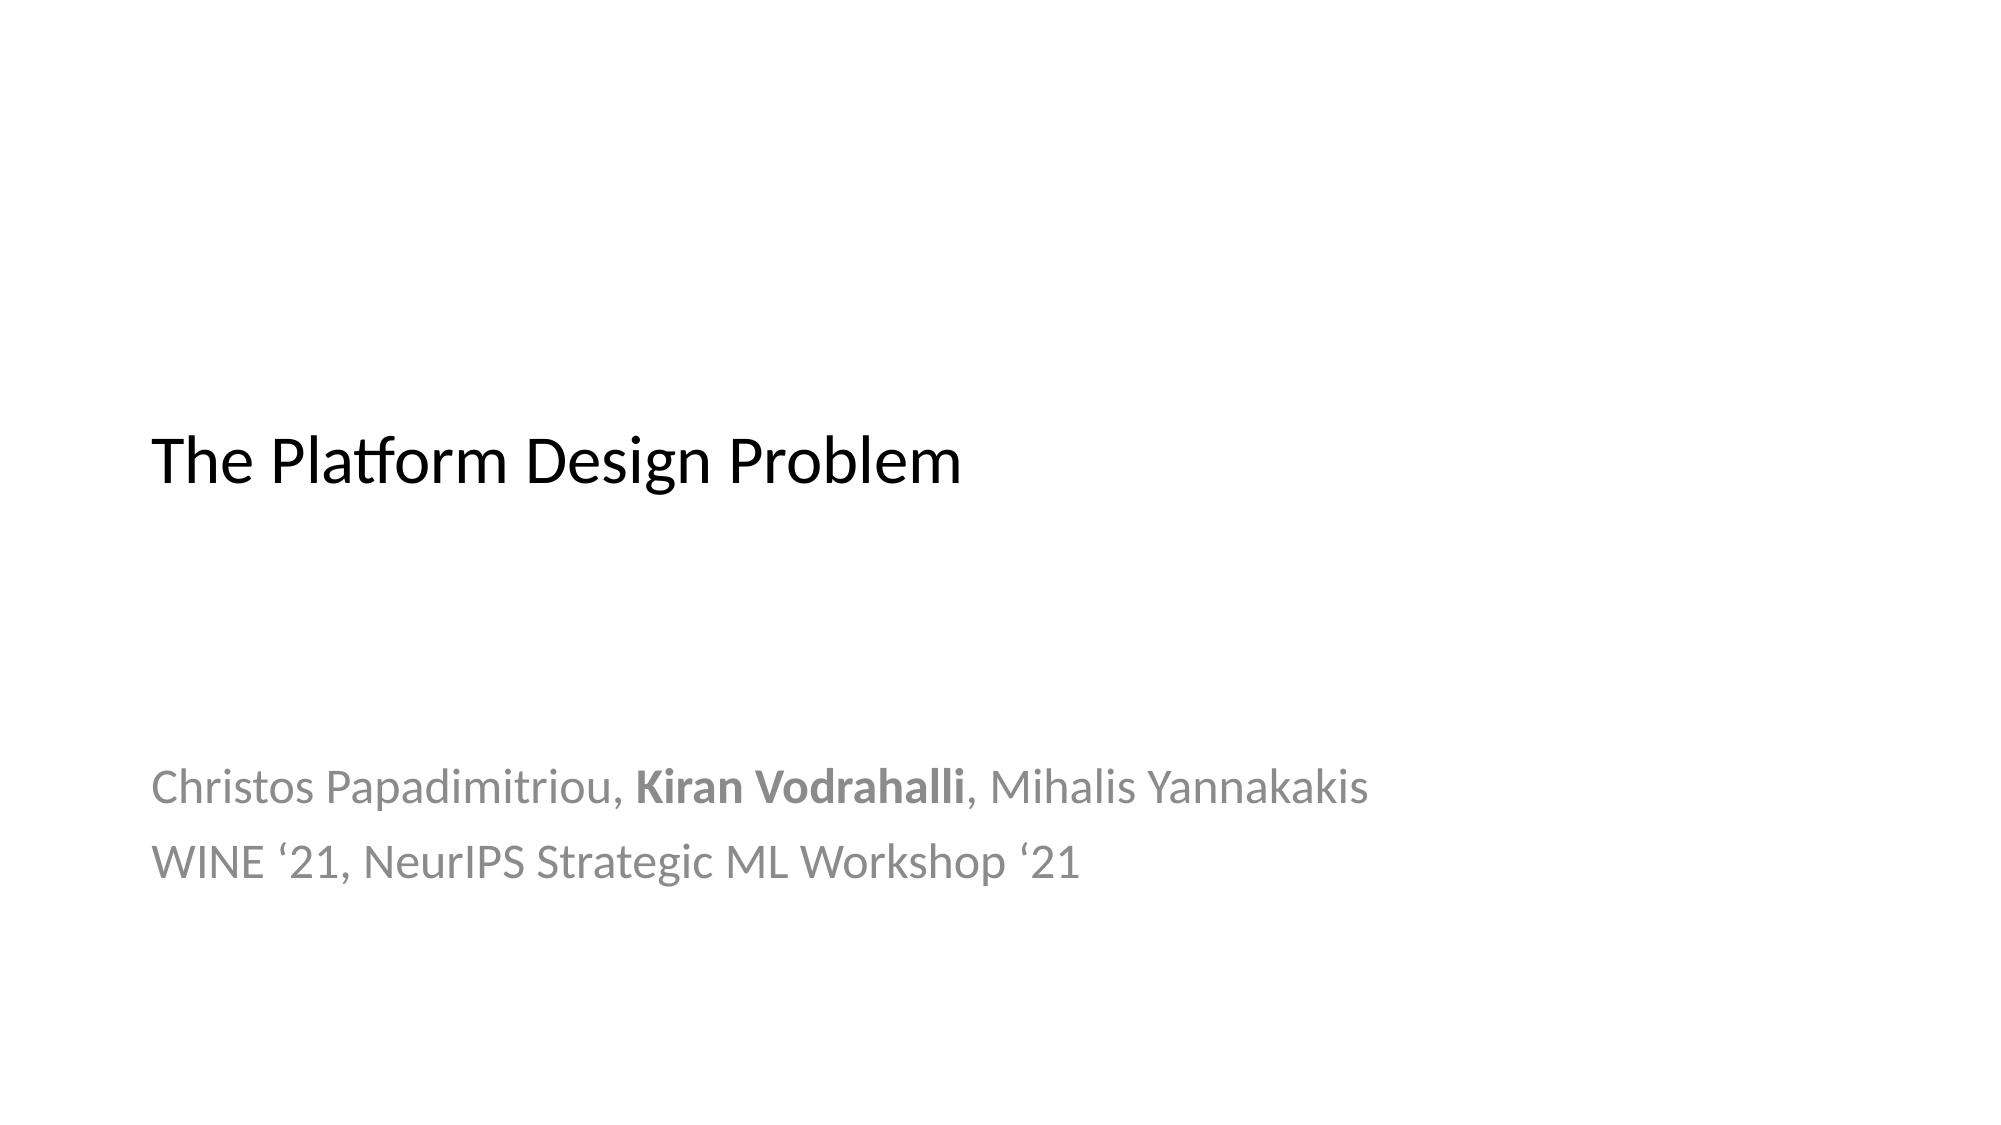

# The Platform Design Problem
Christos Papadimitriou, Kiran Vodrahalli, Mihalis Yannakakis
WINE ‘21, NeurIPS Strategic ML Workshop ‘21